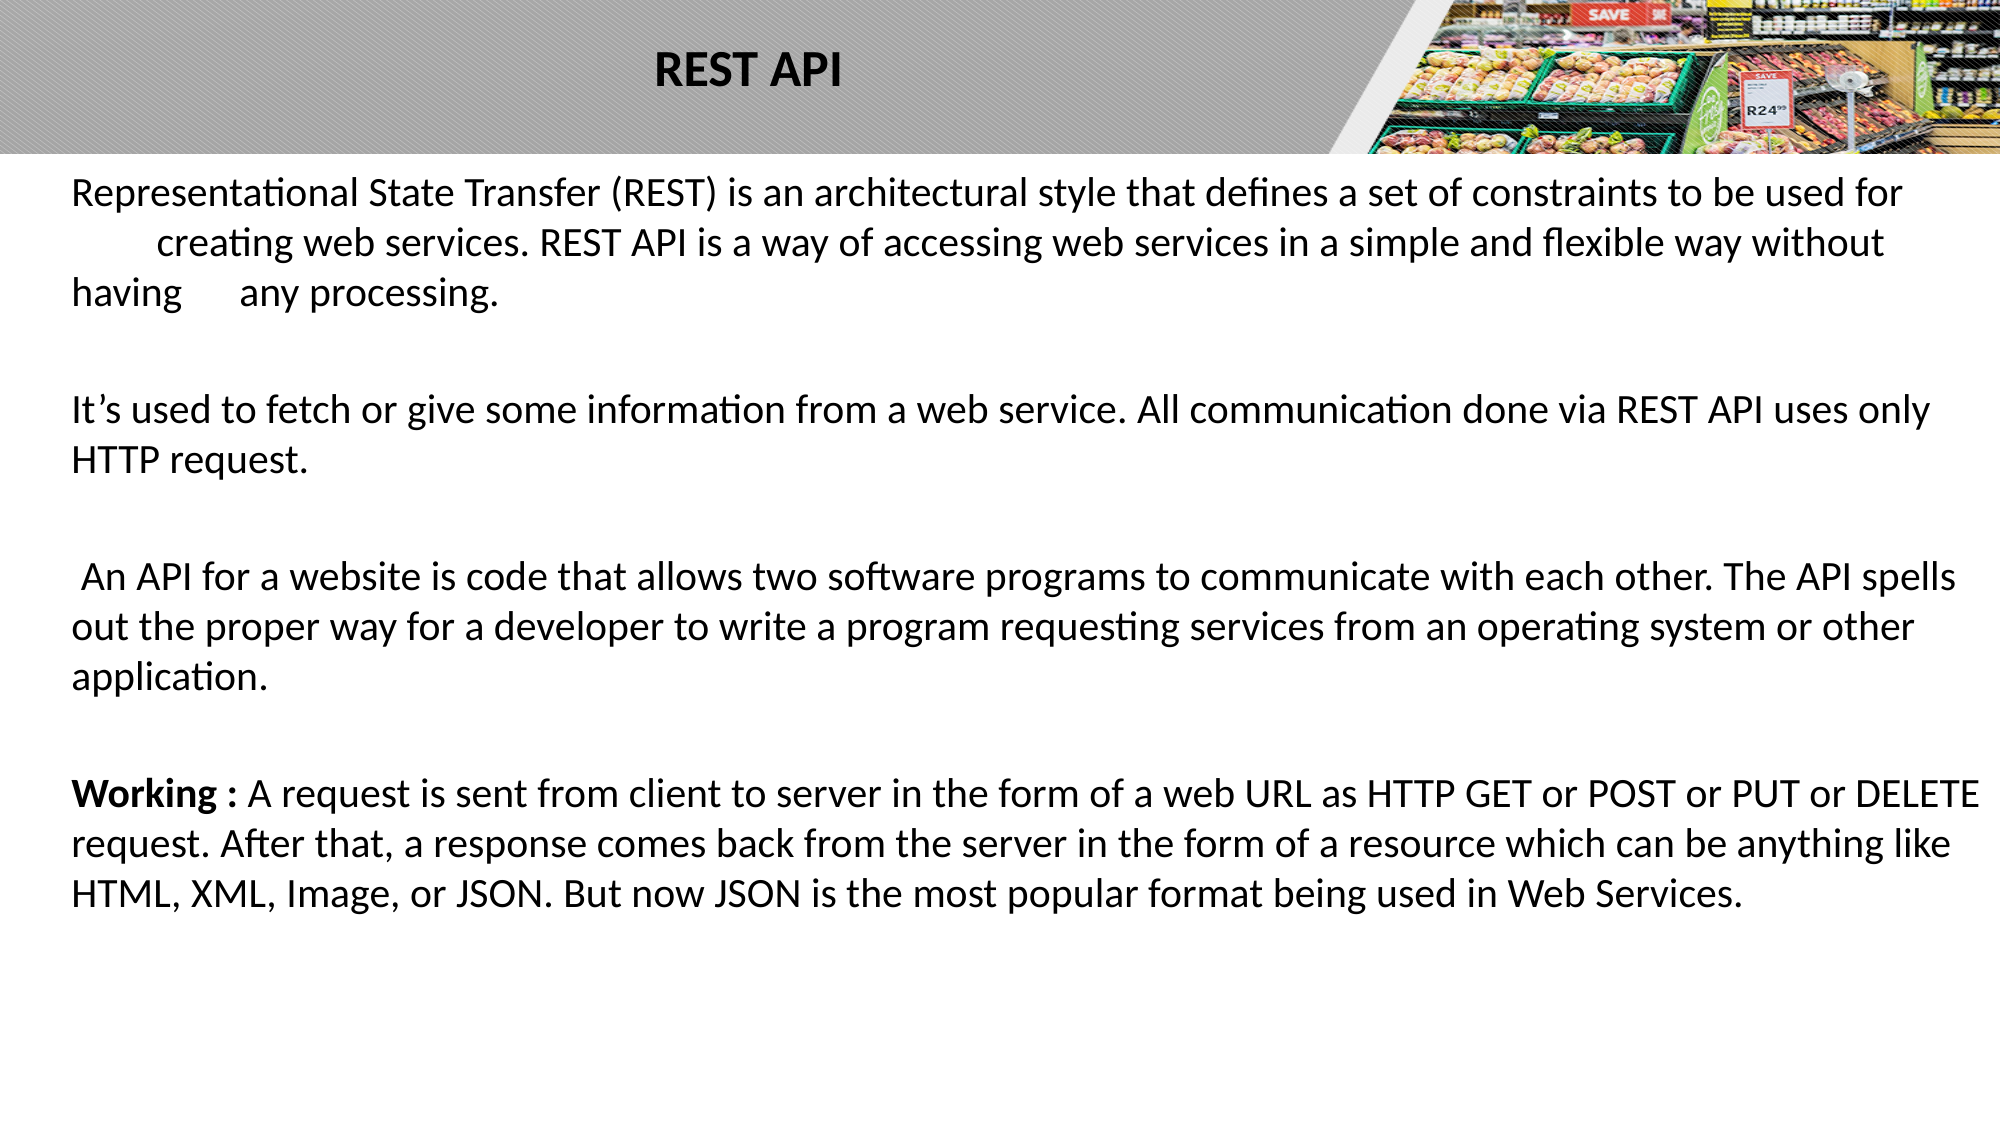

# REST API
	Representational State Transfer (REST) is an architectural style that defines a set of constraints to be used for                  creating web services. REST API is a way of accessing web services in a simple and flexible way without having      any processing.

	It’s used to fetch or give some information from a web service. All communication done via REST API uses only    HTTP request.

	 An API for a website is code that allows two software programs to communicate with each other. The API spells out the proper way for a developer to write a program requesting services from an operating system or other      application.

	Working : A request is sent from client to server in the form of a web URL as HTTP GET or POST or PUT or DELETE request. After that, a response comes back from the server in the form of a resource which can be anything like HTML, XML, Image, or JSON. But now JSON is the most popular format being used in Web Services.